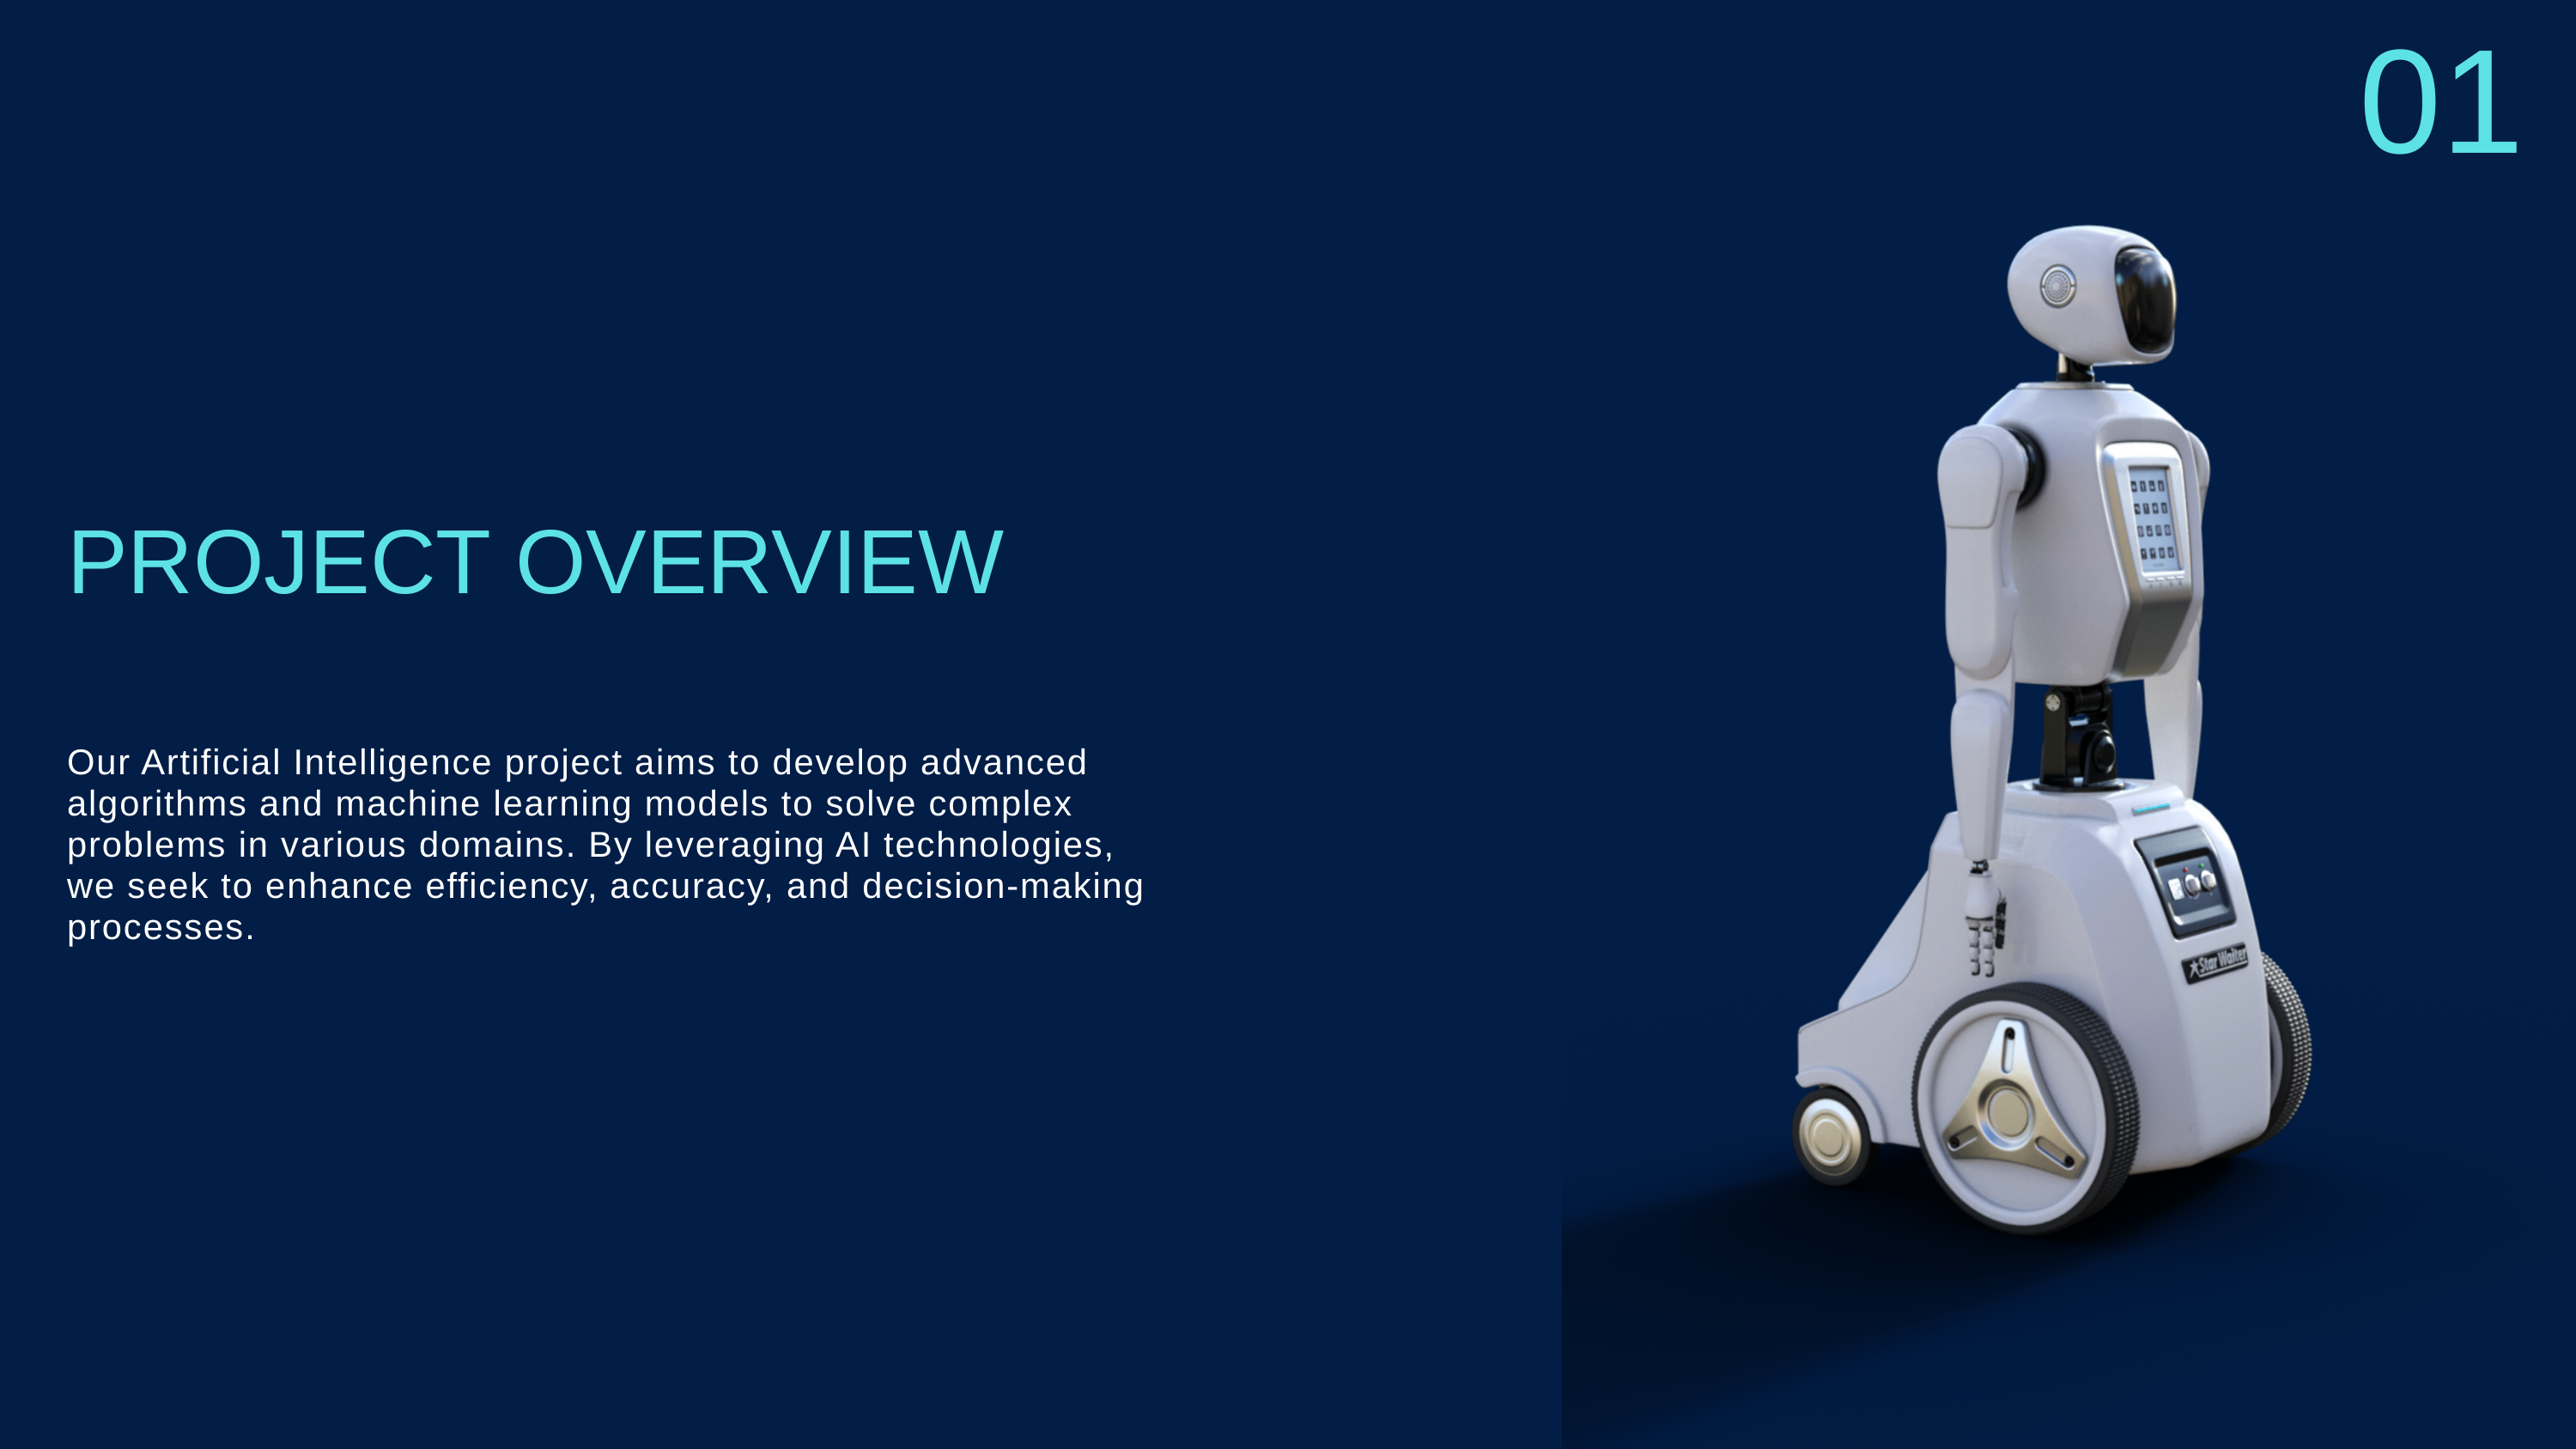

01

PROJECT OVERVIEW
Our Artificial Intelligence project aims to develop advanced algorithms and machine learning models to solve complex problems in various domains. By leveraging AI technologies, we seek to enhance efficiency, accuracy, and decision-making processes.